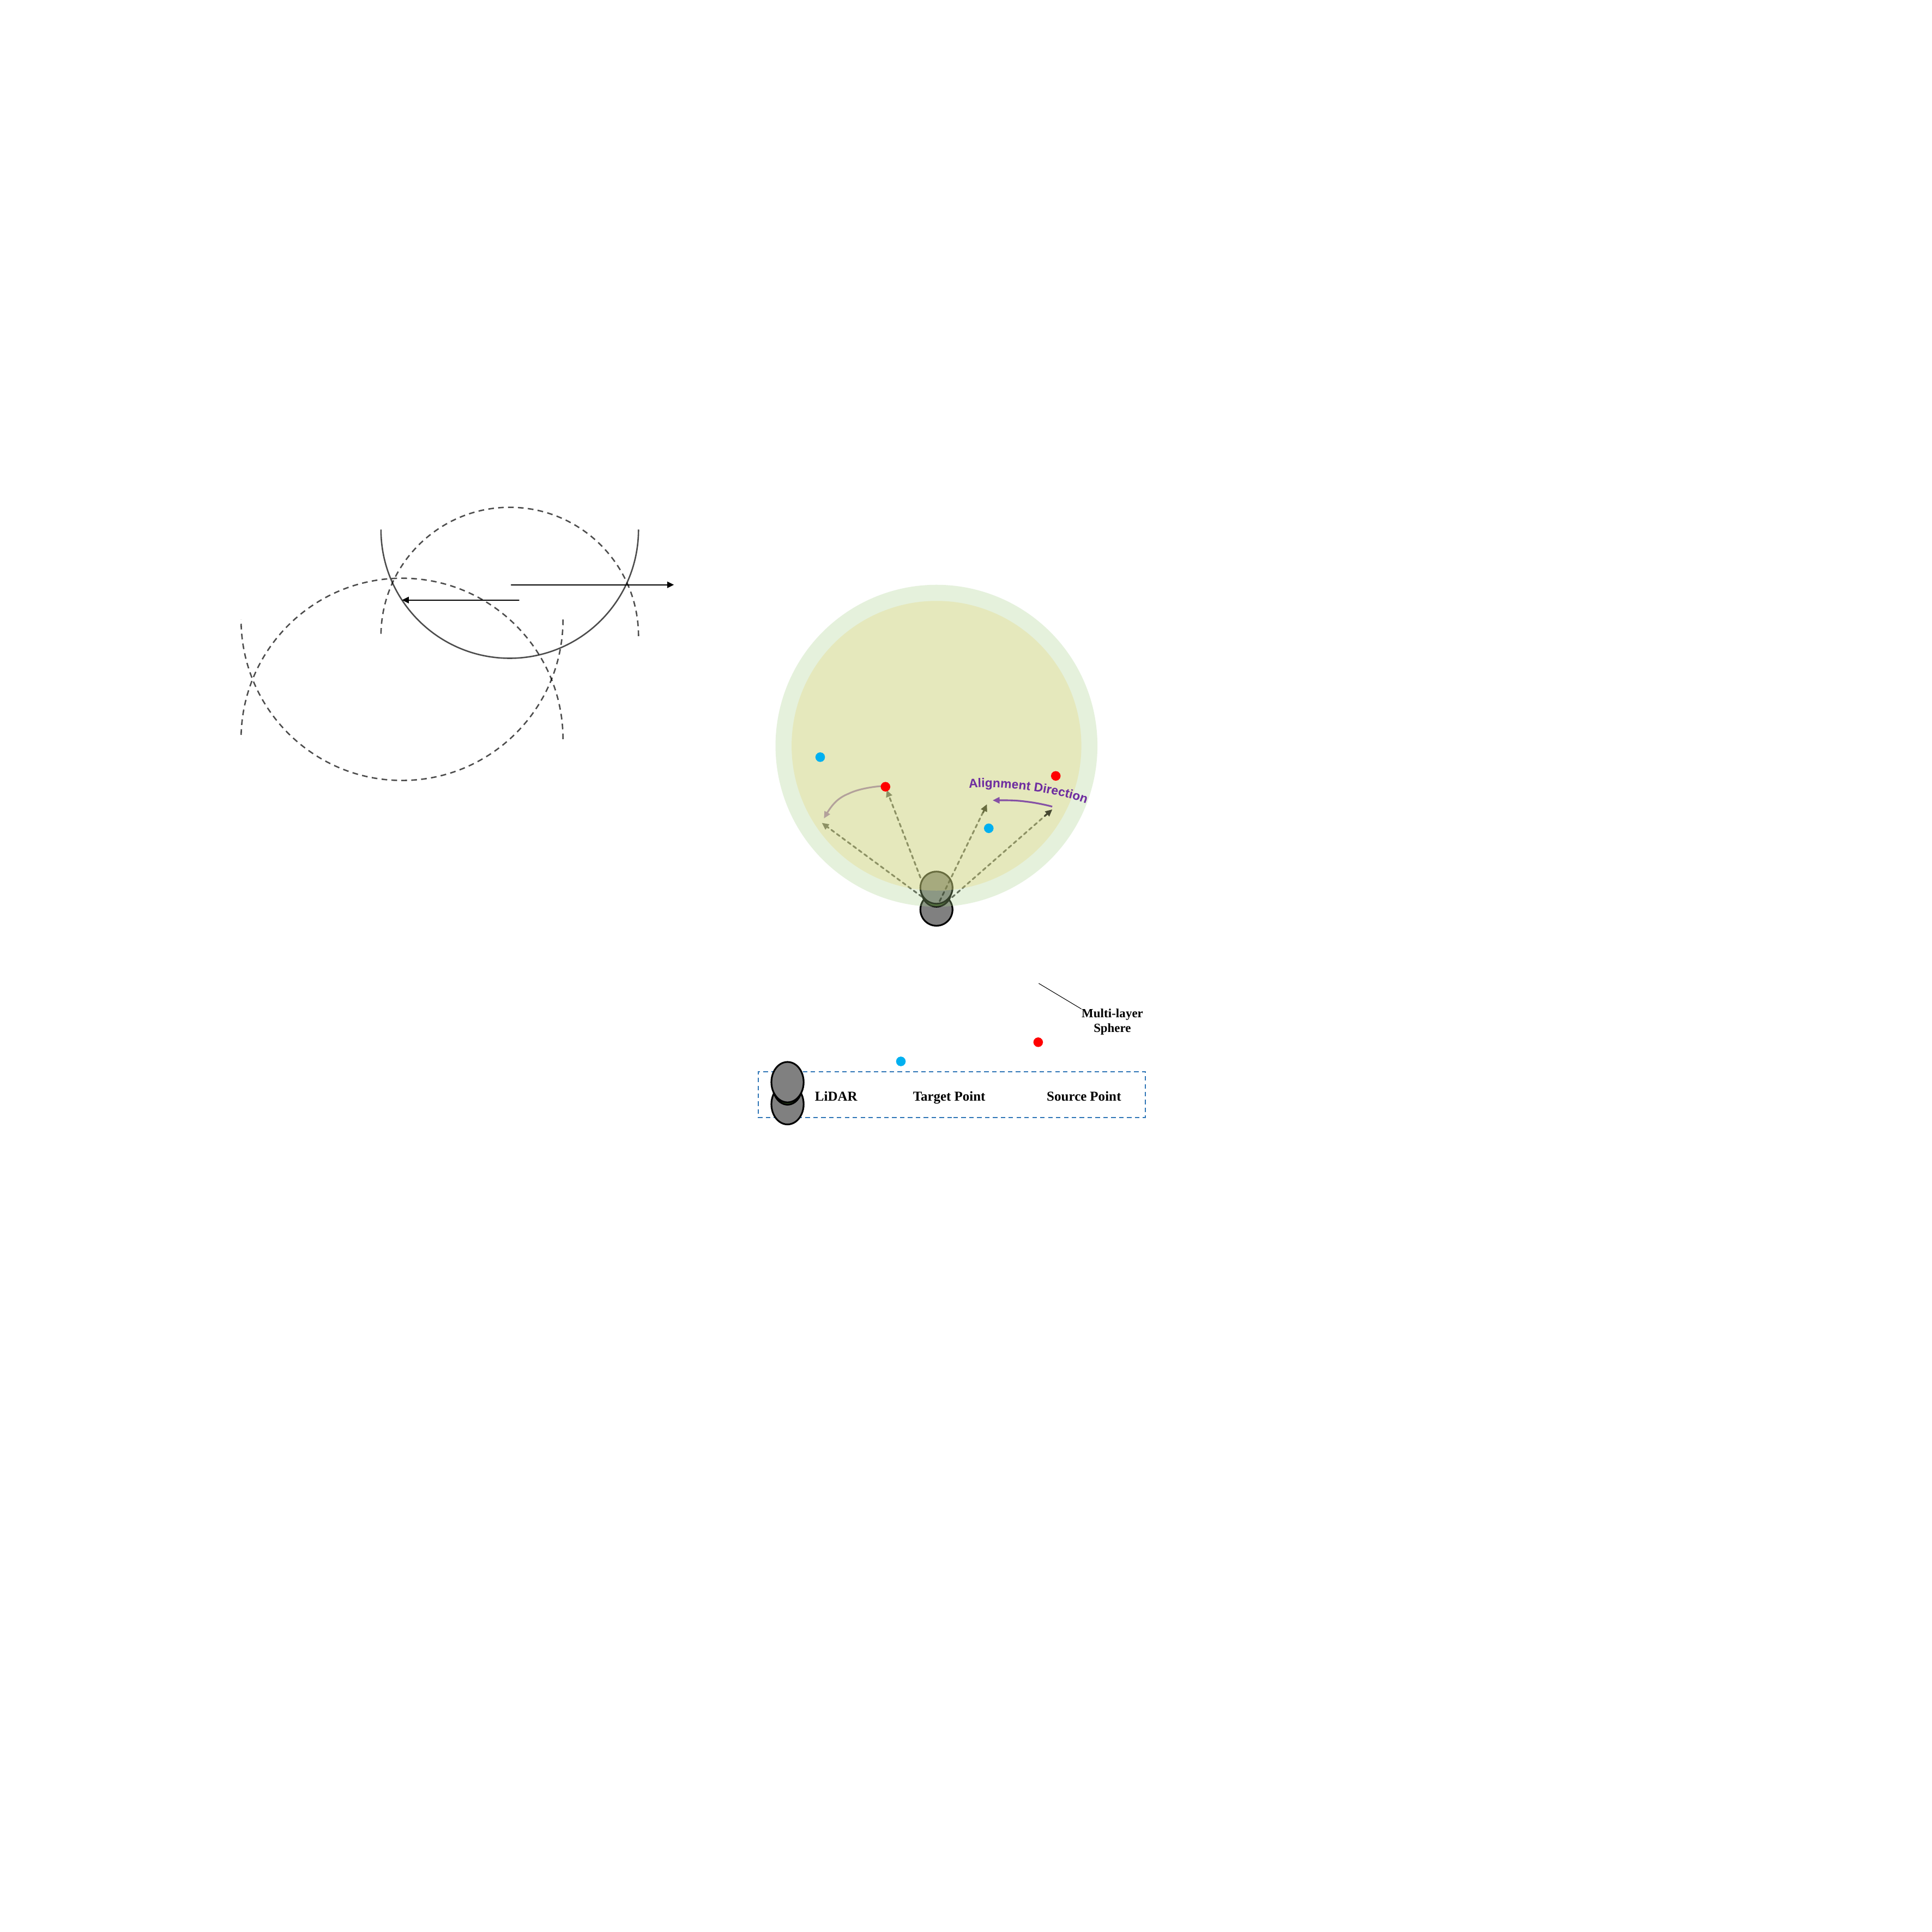

Alignment Direction

Multi-layer
Sphere

LiDAR
Target Point
Source Point